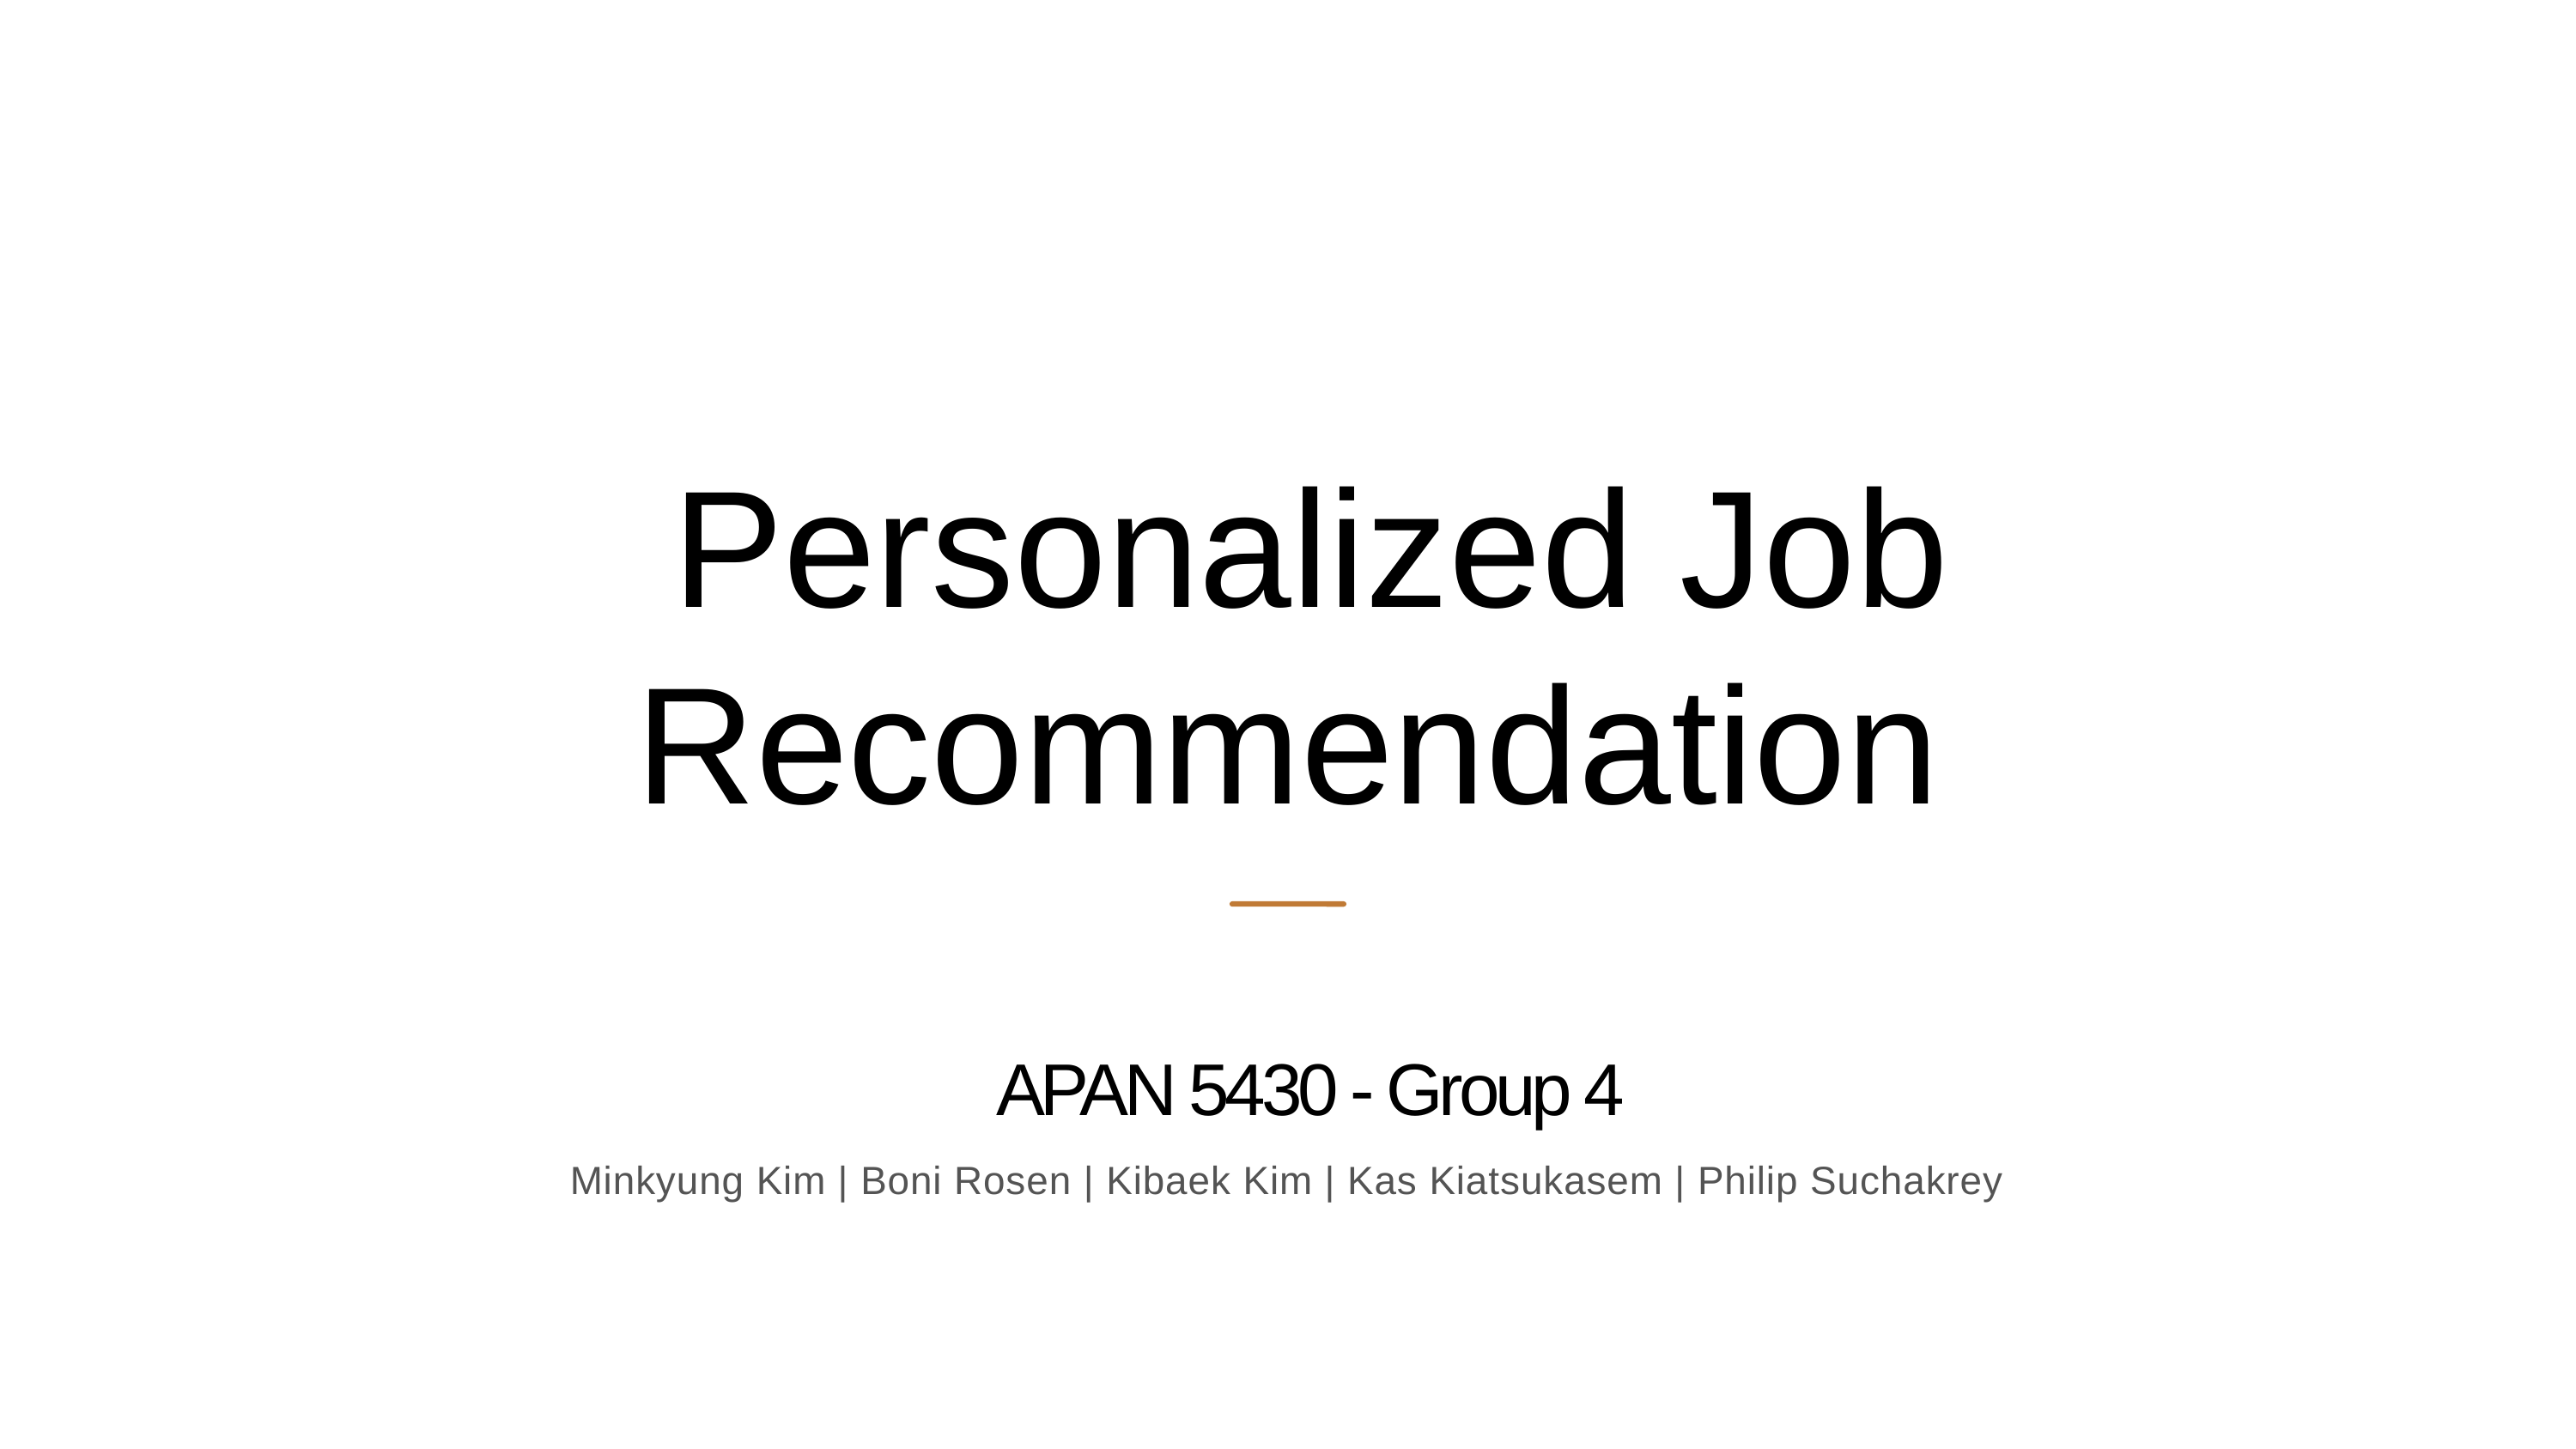

Personalized Job Recommendation

APAN 5430 - Group 4
Minkyung Kim | Boni Rosen | Kibaek Kim | Kas Kiatsukasem | Philip Suchakrey